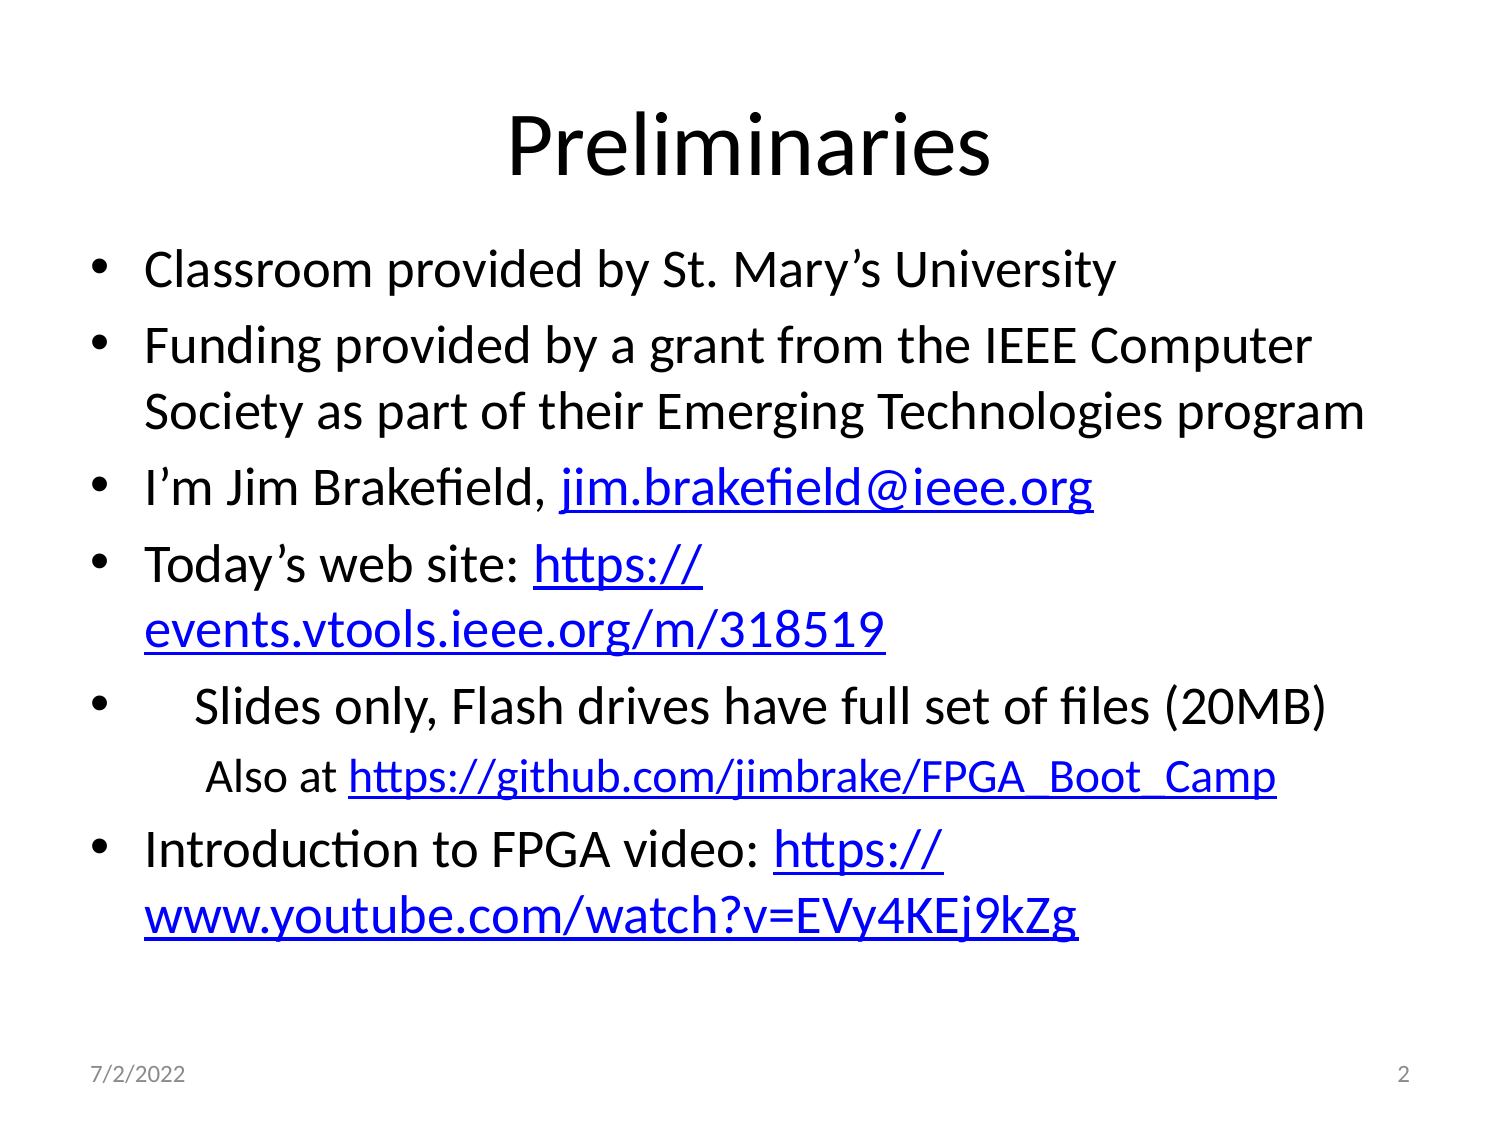

# Preliminaries
Classroom provided by St. Mary’s University
Funding provided by a grant from the IEEE Computer Society as part of their Emerging Technologies program
I’m Jim Brakefield, jim.brakefield@ieee.org
Today’s web site: https://events.vtools.ieee.org/m/318519
    Slides only, Flash drives have full set of files (20MB)
    Also at https://github.com/jimbrake/FPGA_Boot_Camp
Introduction to FPGA video: https://www.youtube.com/watch?v=EVy4KEj9kZg
7/2/2022
2